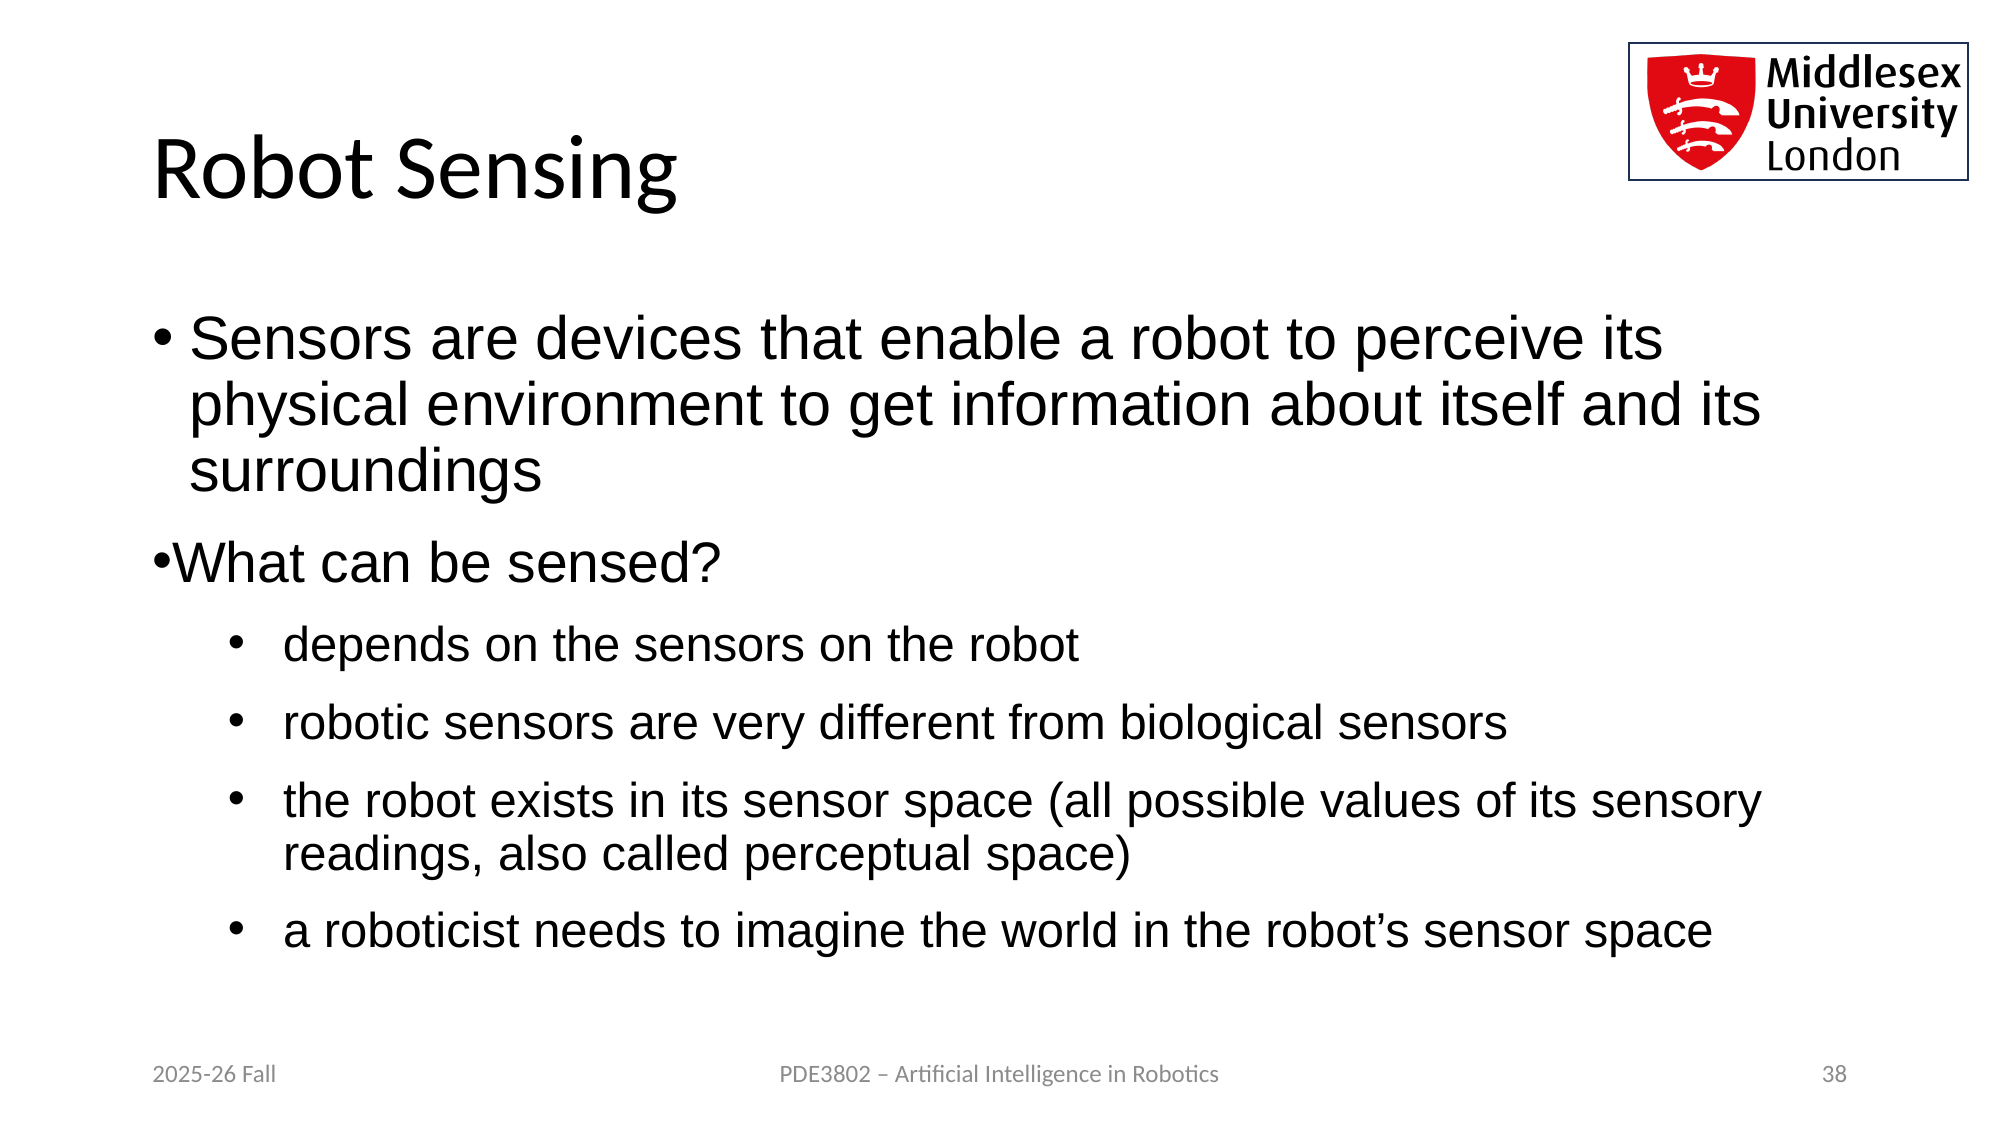

# Robot Sensing
Sensors are devices that enable a robot to perceive its physical environment to get information about itself and its surroundings
What can be sensed?
depends on the sensors on the robot
robotic sensors are very different from biological sensors
the robot exists in its sensor space (all possible values of its sensory readings, also called perceptual space)
a roboticist needs to imagine the world in the robot’s sensor space

2025-26 Fall
PDE3802 – Artificial Intelligence in Robotics
38